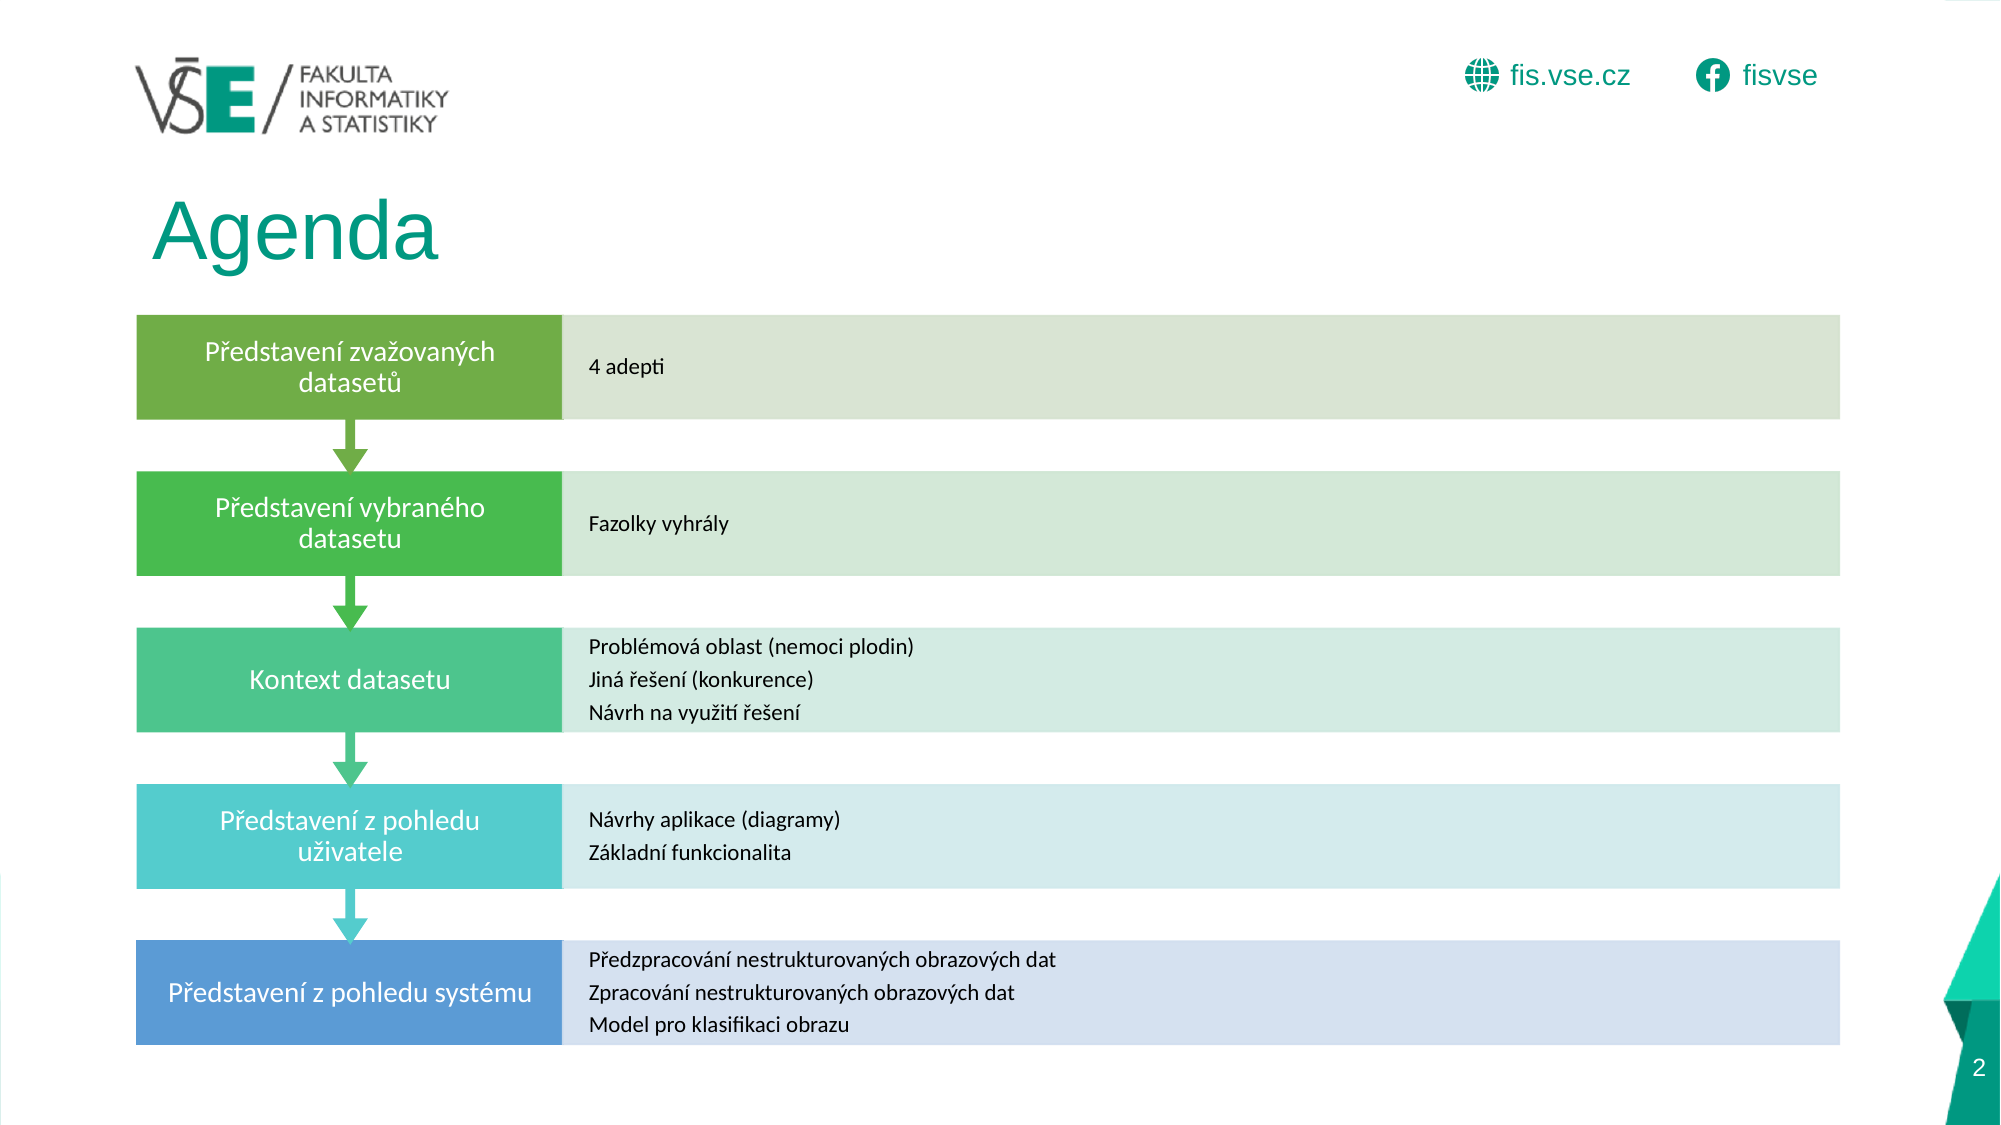

# Agenda
Představení z pohledu systému
Předzpracování nestrukturovaných obrazových dat
Zpracování nestrukturovaných obrazových dat
Model pro klasifikaci obrazu
Představení z pohledu uživatele
Návrhy aplikace (diagramy)
Základní funkcionalita
Kontext datasetu
Problémová oblast (nemoci plodin)
Jiná řešení (konkurence)
Návrh na využití řešení
Představení vybraného datasetu
Fazolky vyhrály
Představení zvažovaných datasetů
4 adepti